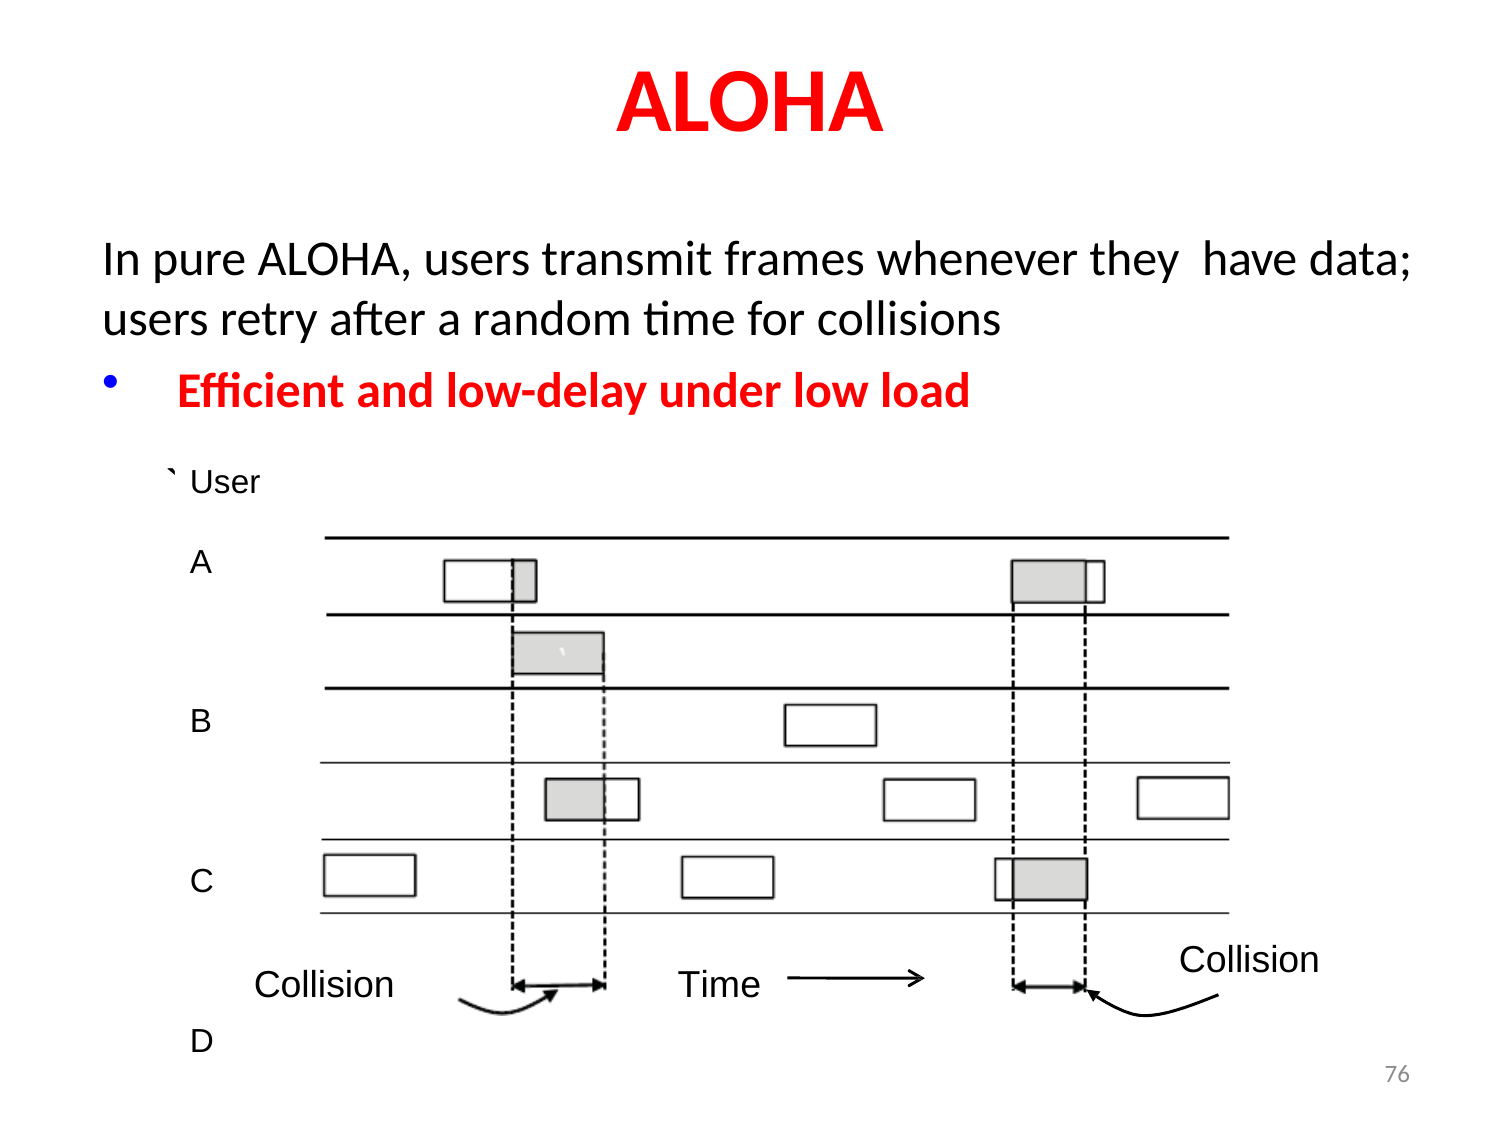

# ALOHA
In pure ALOHA, users transmit frames whenever they  have data; users retry after a random time for collisions
Efficient and low-delay under low load

User
A  B  C  D  E
`

Collision
Collision
Time

76